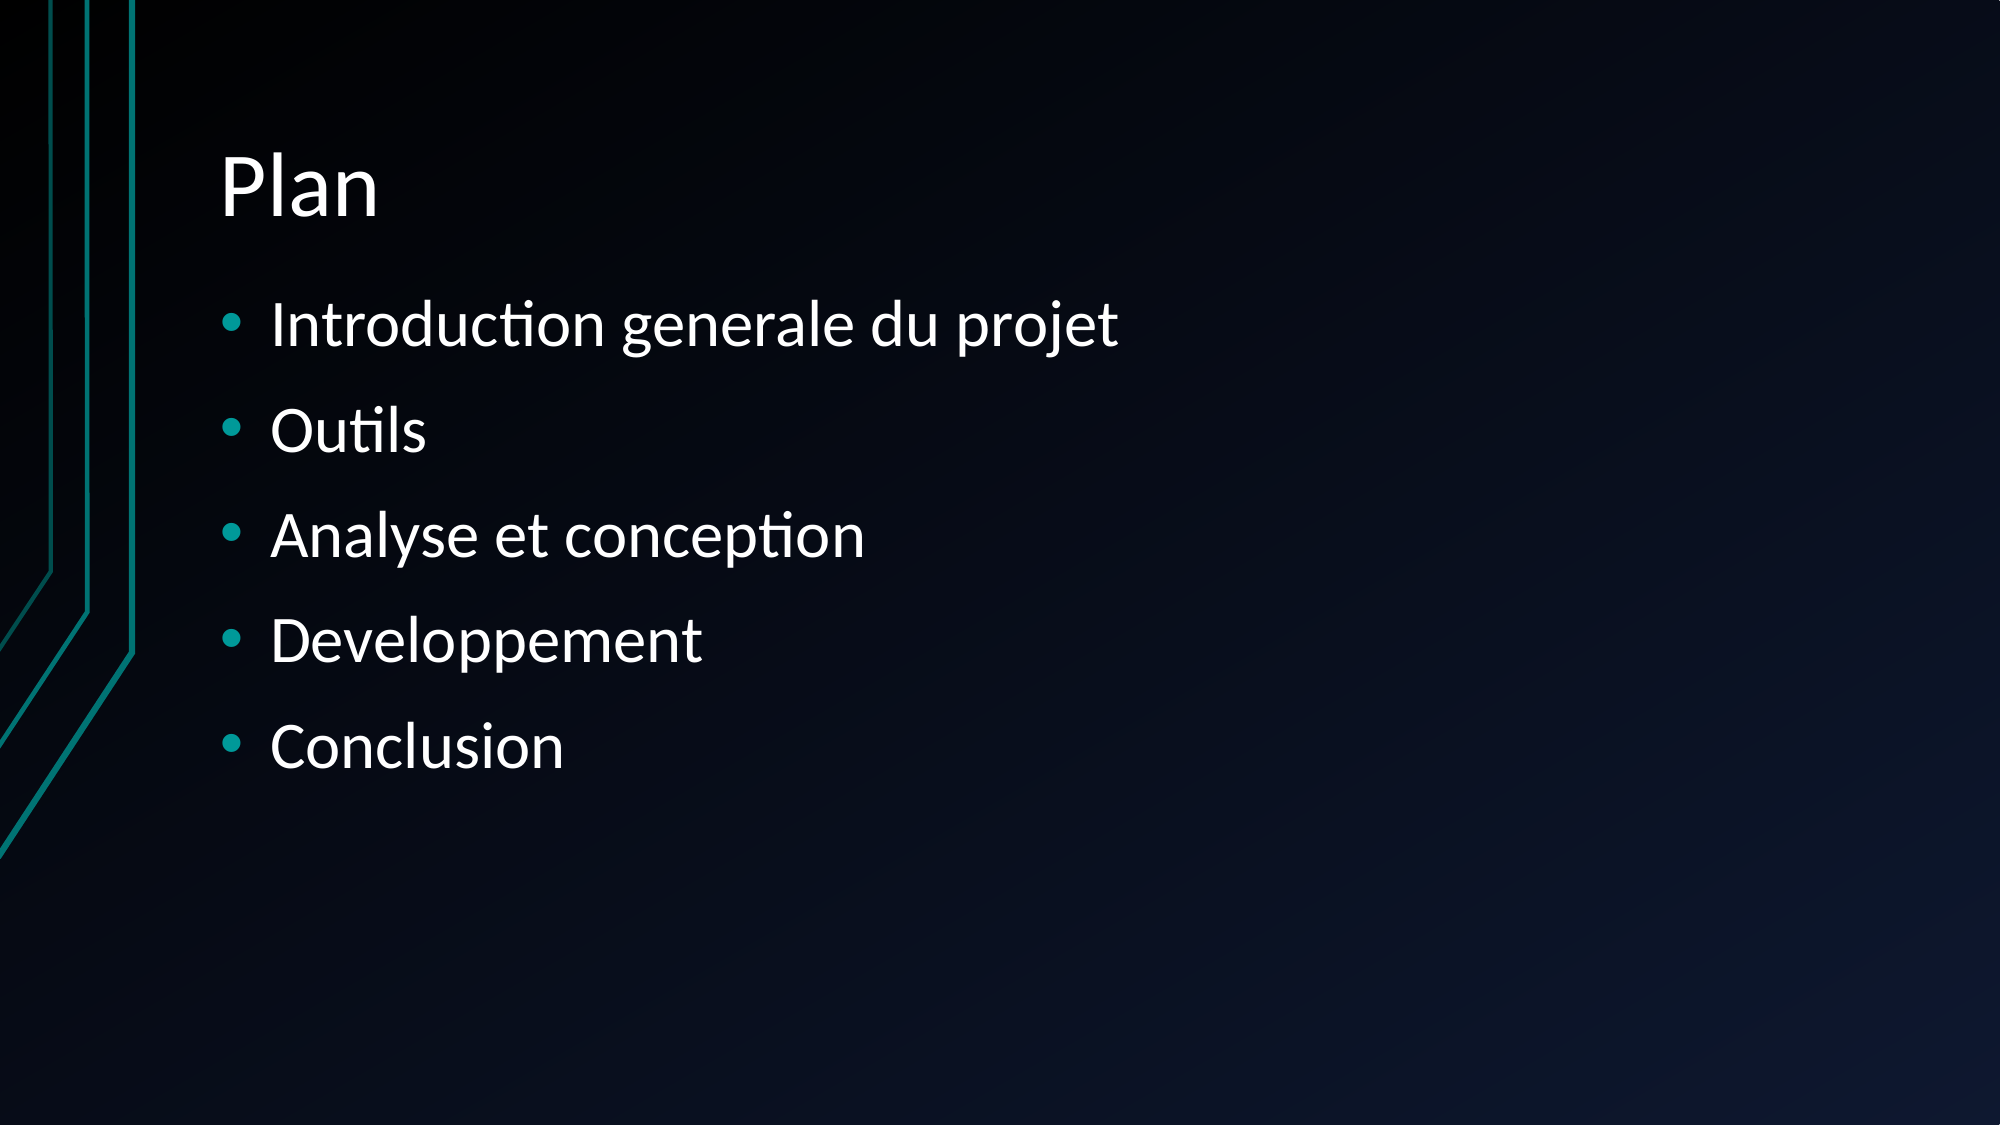

# Plan
Introduction generale du projet
Outils
Analyse et conception
Developpement
Conclusion